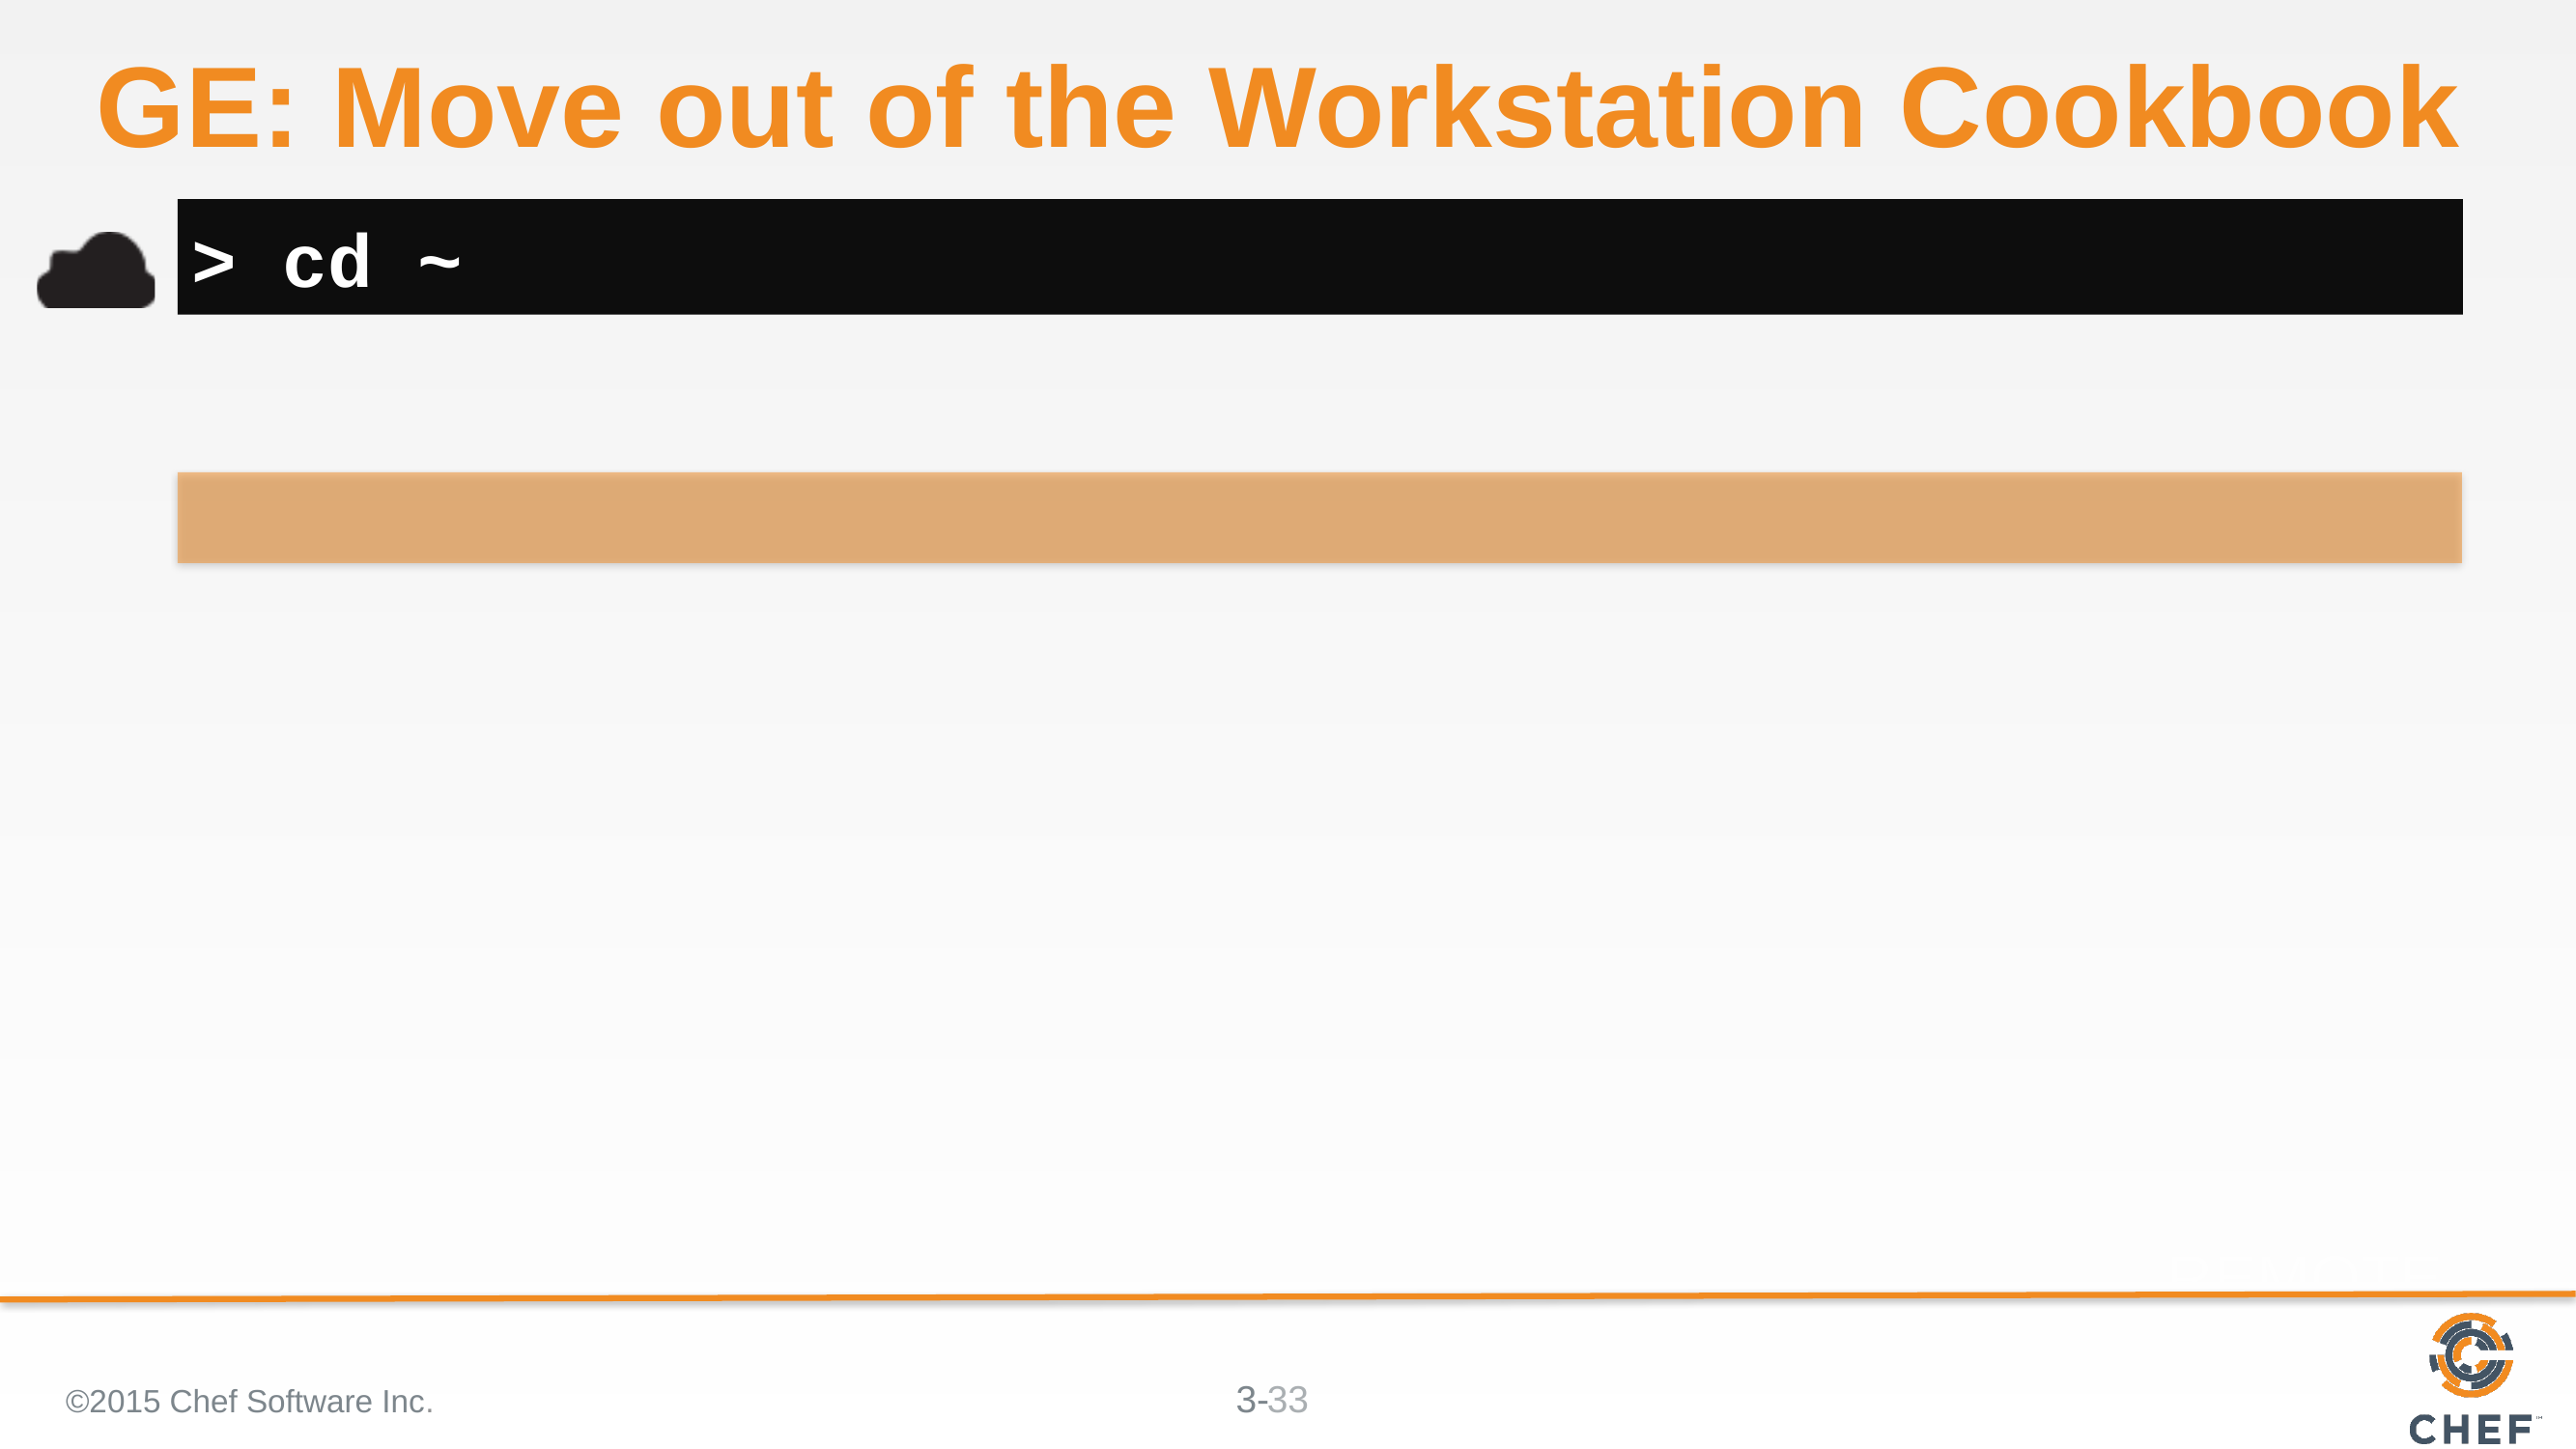

# GE: Move out of the Workstation Cookbook
> cd ~

©2015 Chef Software Inc.
33